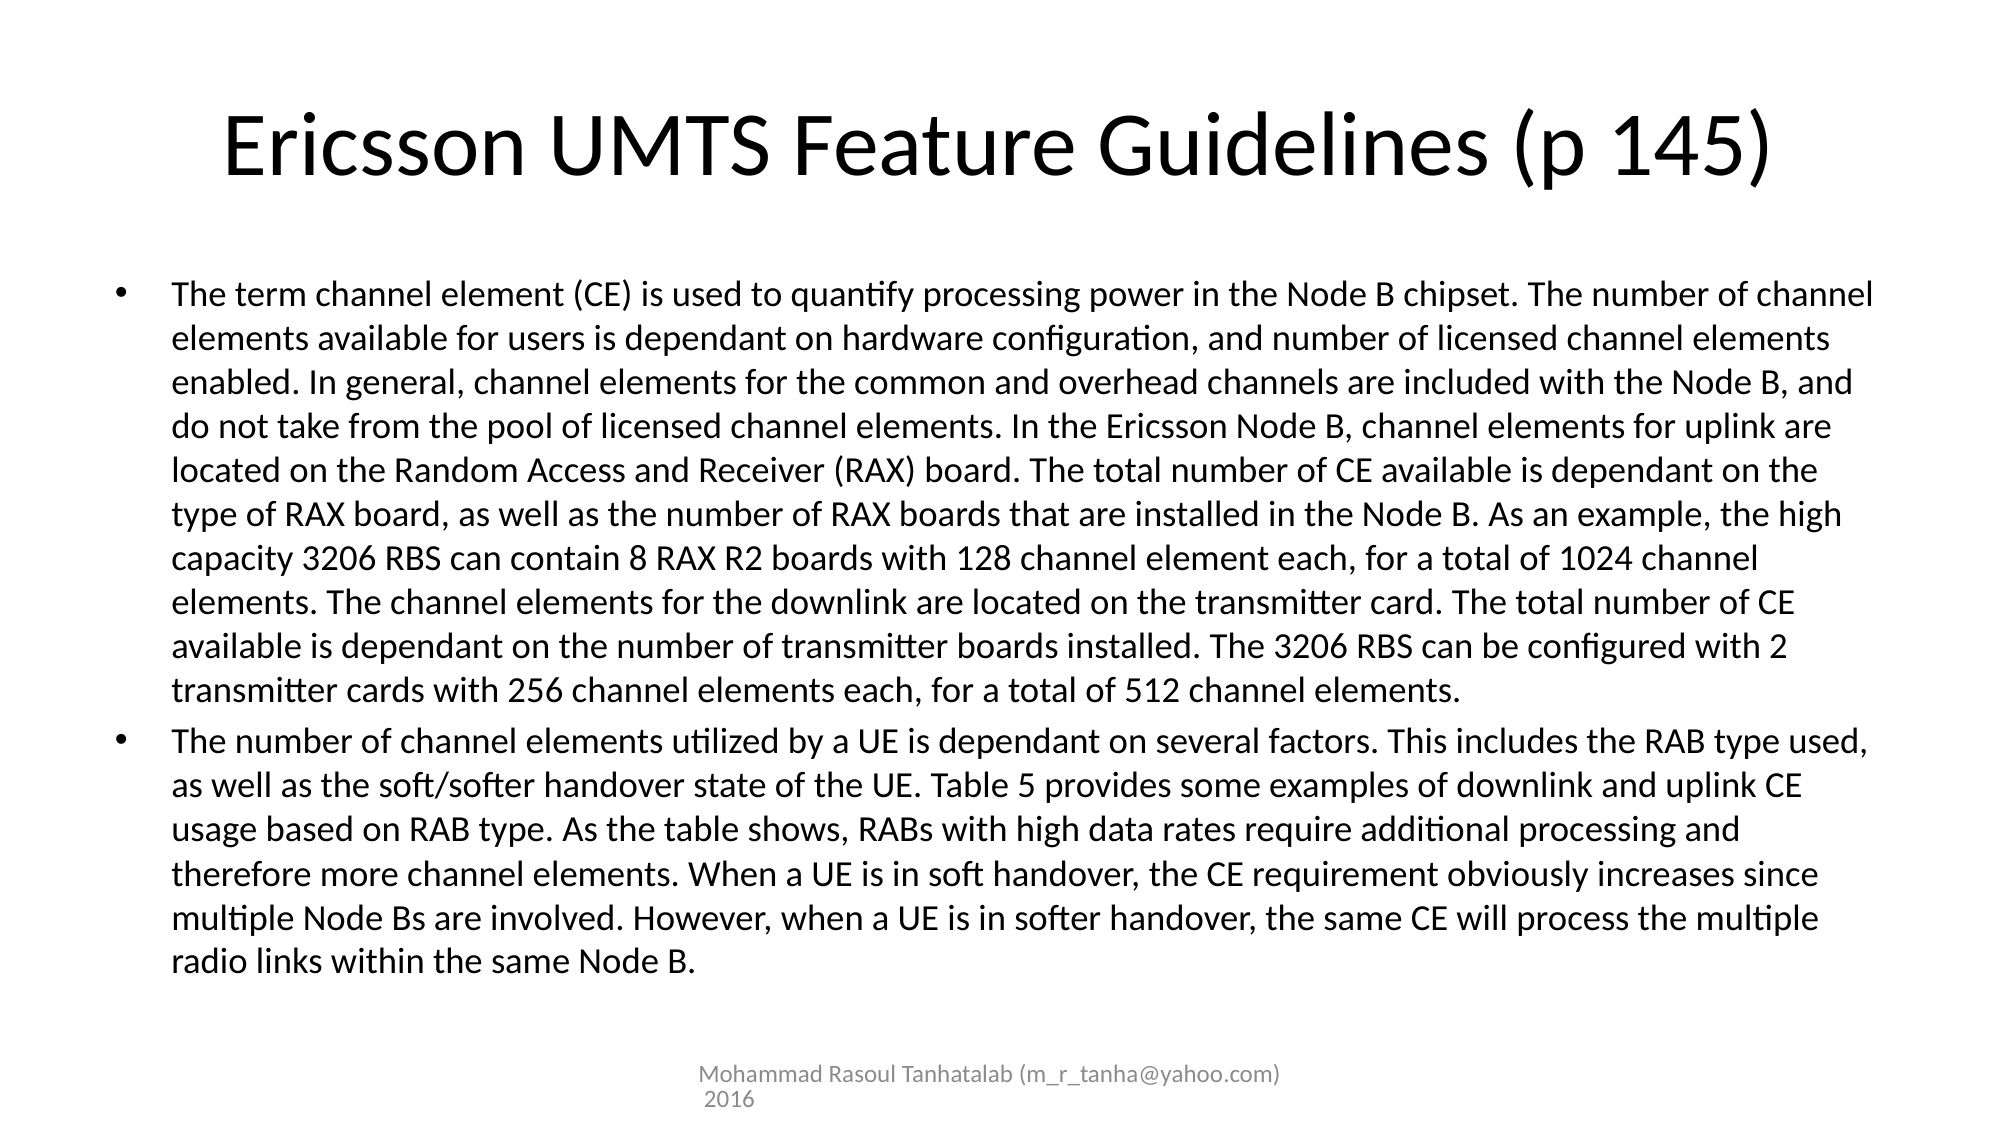

# Ericsson UMTS Feature Guidelines (p 145)
The term channel element (CE) is used to quantify processing power in the Node B chipset. The number of channel elements available for users is dependant on hardware configuration, and number of licensed channel elements enabled. In general, channel elements for the common and overhead channels are included with the Node B, and do not take from the pool of licensed channel elements. In the Ericsson Node B, channel elements for uplink are located on the Random Access and Receiver (RAX) board. The total number of CE available is dependant on the type of RAX board, as well as the number of RAX boards that are installed in the Node B. As an example, the high capacity 3206 RBS can contain 8 RAX R2 boards with 128 channel element each, for a total of 1024 channel elements. The channel elements for the downlink are located on the transmitter card. The total number of CE available is dependant on the number of transmitter boards installed. The 3206 RBS can be configured with 2 transmitter cards with 256 channel elements each, for a total of 512 channel elements.
The number of channel elements utilized by a UE is dependant on several factors. This includes the RAB type used, as well as the soft/softer handover state of the UE. Table 5 provides some examples of downlink and uplink CE usage based on RAB type. As the table shows, RABs with high data rates require additional processing and therefore more channel elements. When a UE is in soft handover, the CE requirement obviously increases since multiple Node Bs are involved. However, when a UE is in softer handover, the same CE will process the multiple radio links within the same Node B.
Mohammad Rasoul Tanhatalab (m_r_tanha@yahoo.com)    2016